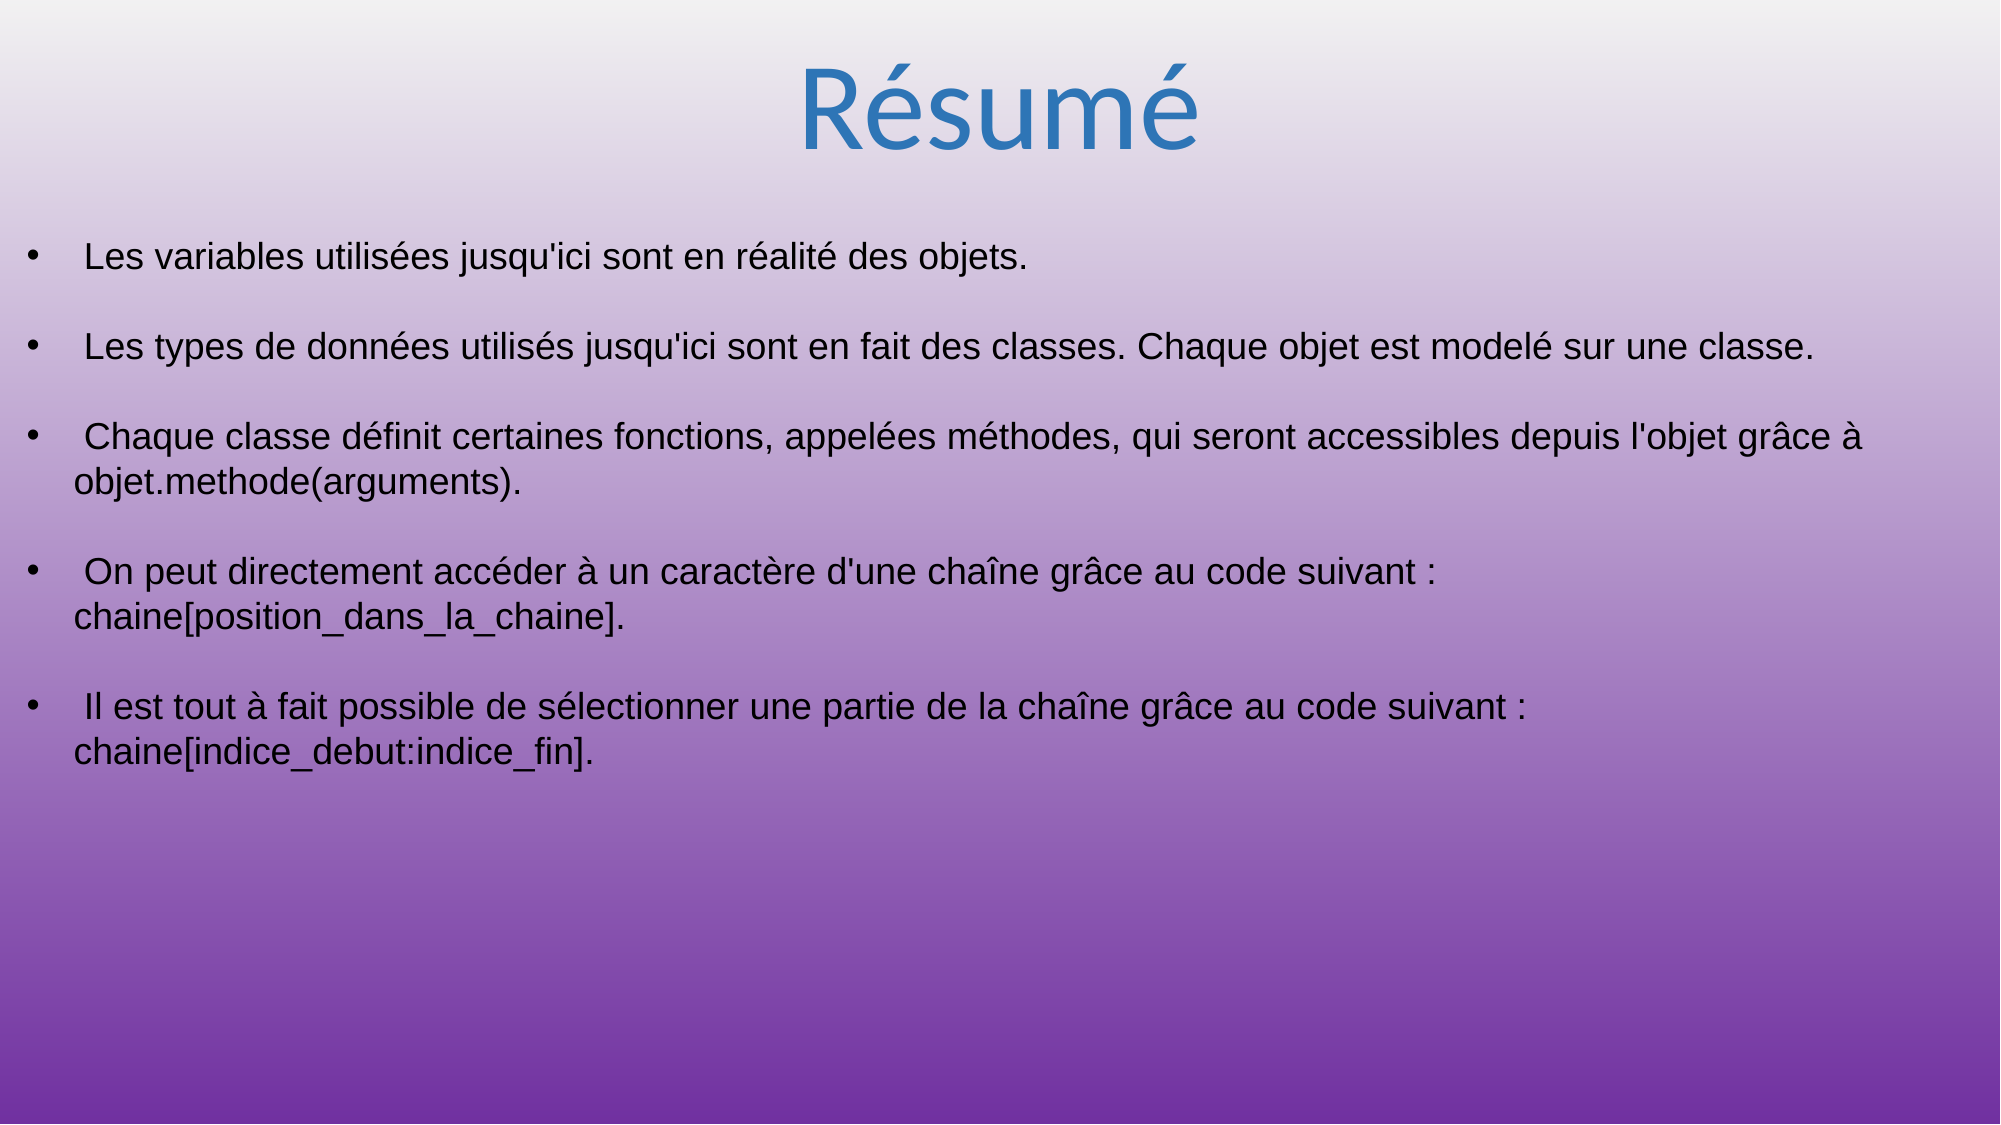

# Résumé

 Les variables utilisées jusqu'ici sont en réalité des objets.

 Les types de données utilisés jusqu'ici sont en fait des classes. Chaque objet est modelé sur une classe.

 Chaque classe définit certaines fonctions, appelées méthodes, qui seront accessibles depuis l'objet grâce à   objet.methode(arguments).

 On peut directement accéder à un caractère d'une chaîne grâce au code suivant : chaine[position_dans_la_chaine].

 Il est tout à fait possible de sélectionner une partie de la chaîne grâce au code suivant : chaine[indice_debut:indice_fin].

133